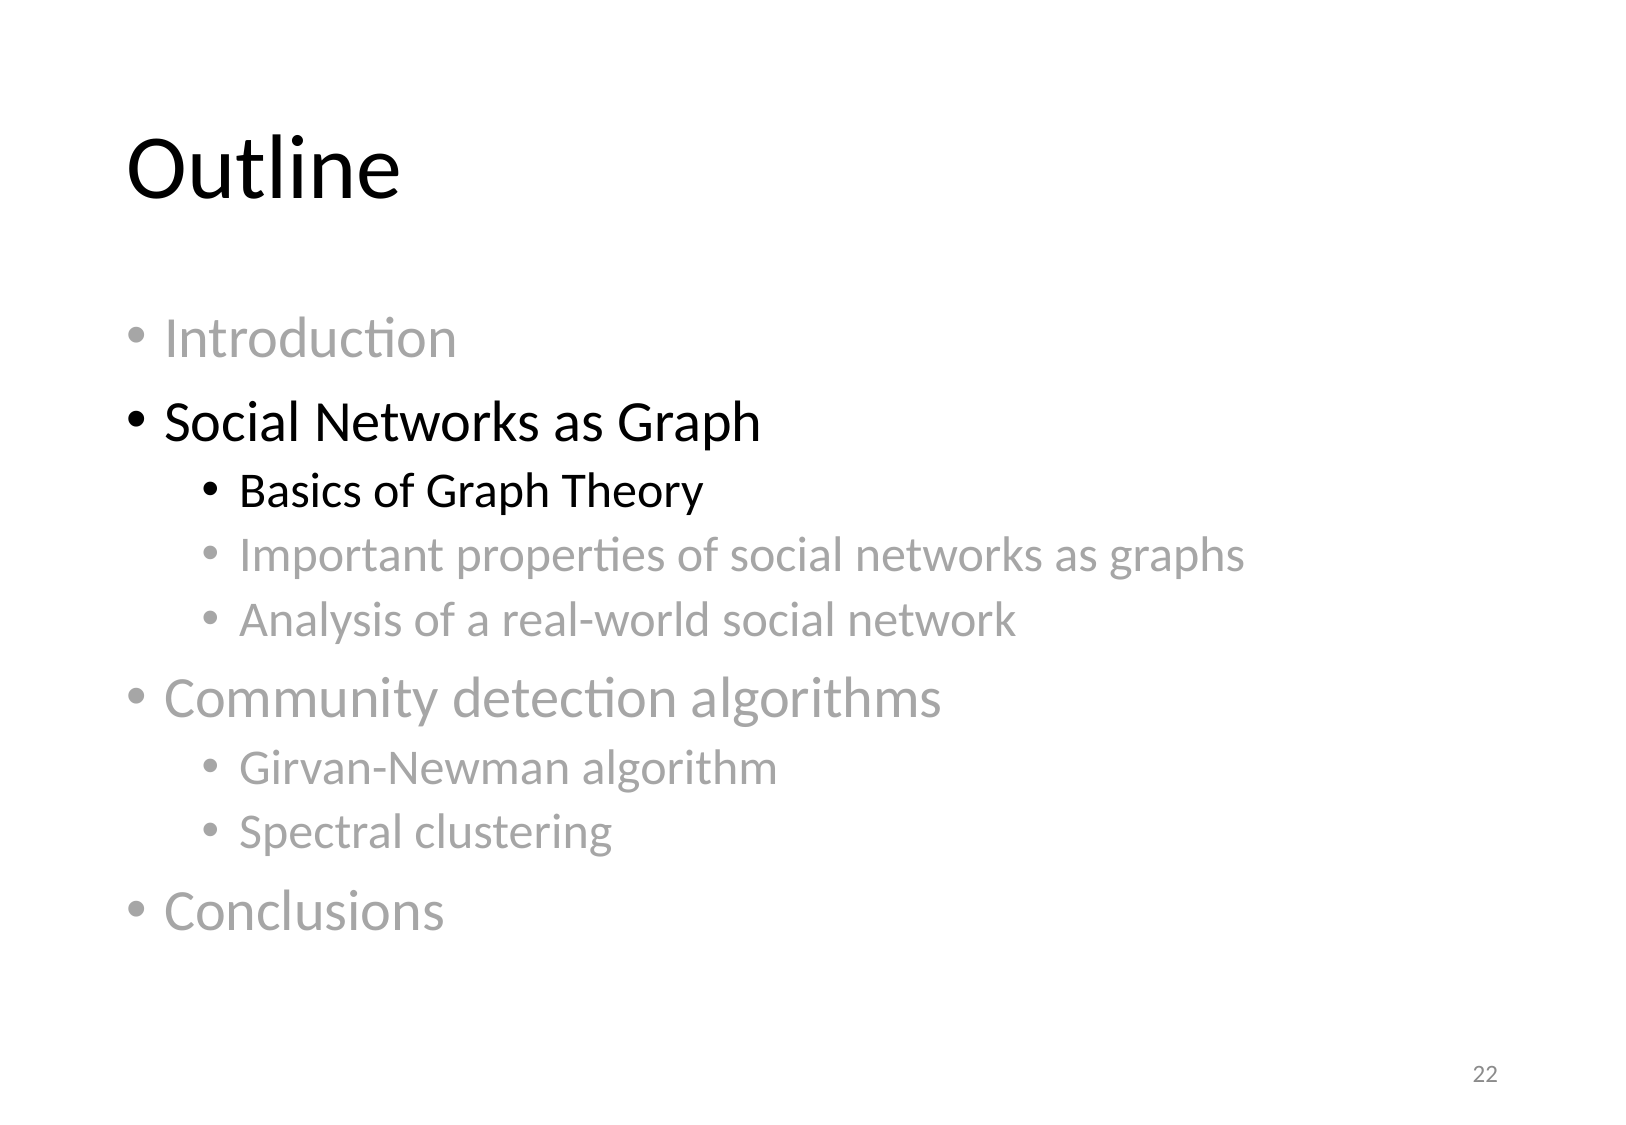

# Outline
Introduction
Social Networks as Graph
Basics of Graph Theory
Important properties of social networks as graphs
Analysis of a real-world social network
Community detection algorithms
Girvan-Newman algorithm
Spectral clustering
Conclusions
22